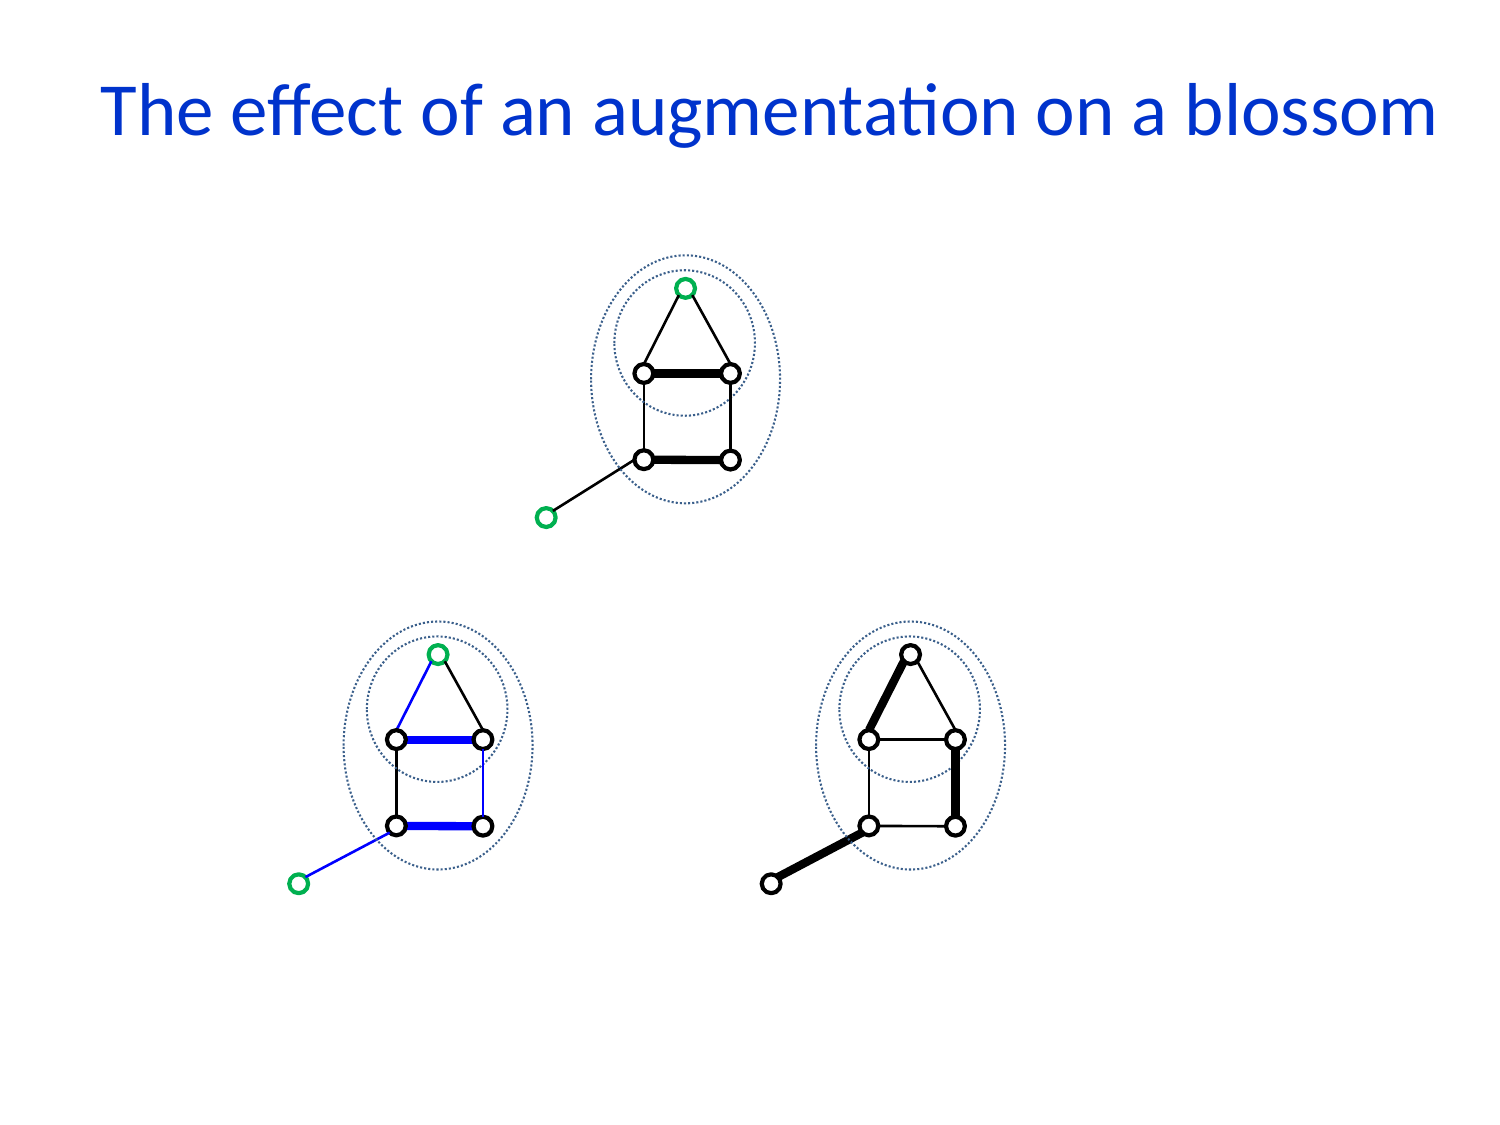

The effect of an augmentation on a blossom